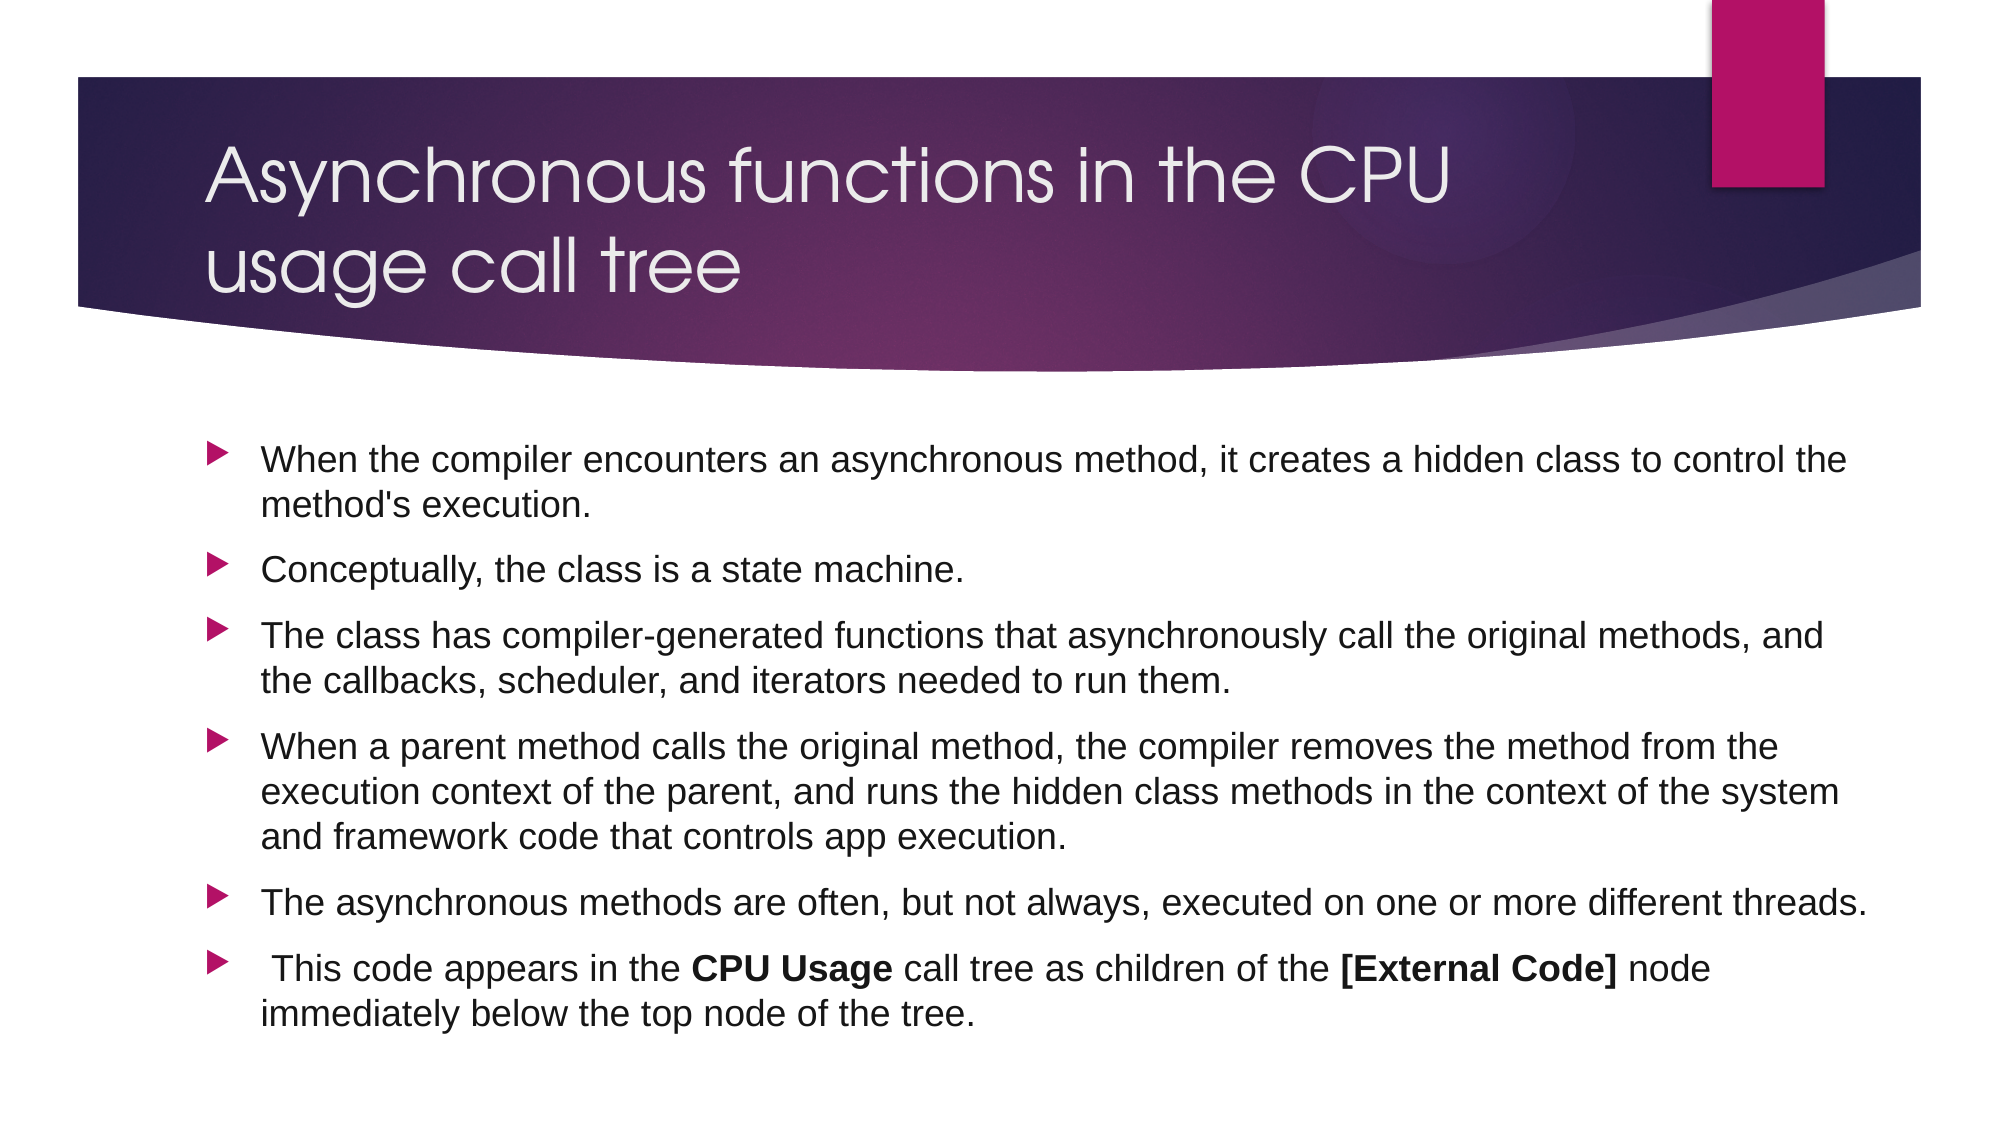

# Asynchronous functions in the CPU usage call tree
When the compiler encounters an asynchronous method, it creates a hidden class to control the method's execution.
Conceptually, the class is a state machine.
The class has compiler-generated functions that asynchronously call the original methods, and the callbacks, scheduler, and iterators needed to run them.
When a parent method calls the original method, the compiler removes the method from the execution context of the parent, and runs the hidden class methods in the context of the system and framework code that controls app execution.
The asynchronous methods are often, but not always, executed on one or more different threads.
 This code appears in the CPU Usage call tree as children of the [External Code] node immediately below the top node of the tree.